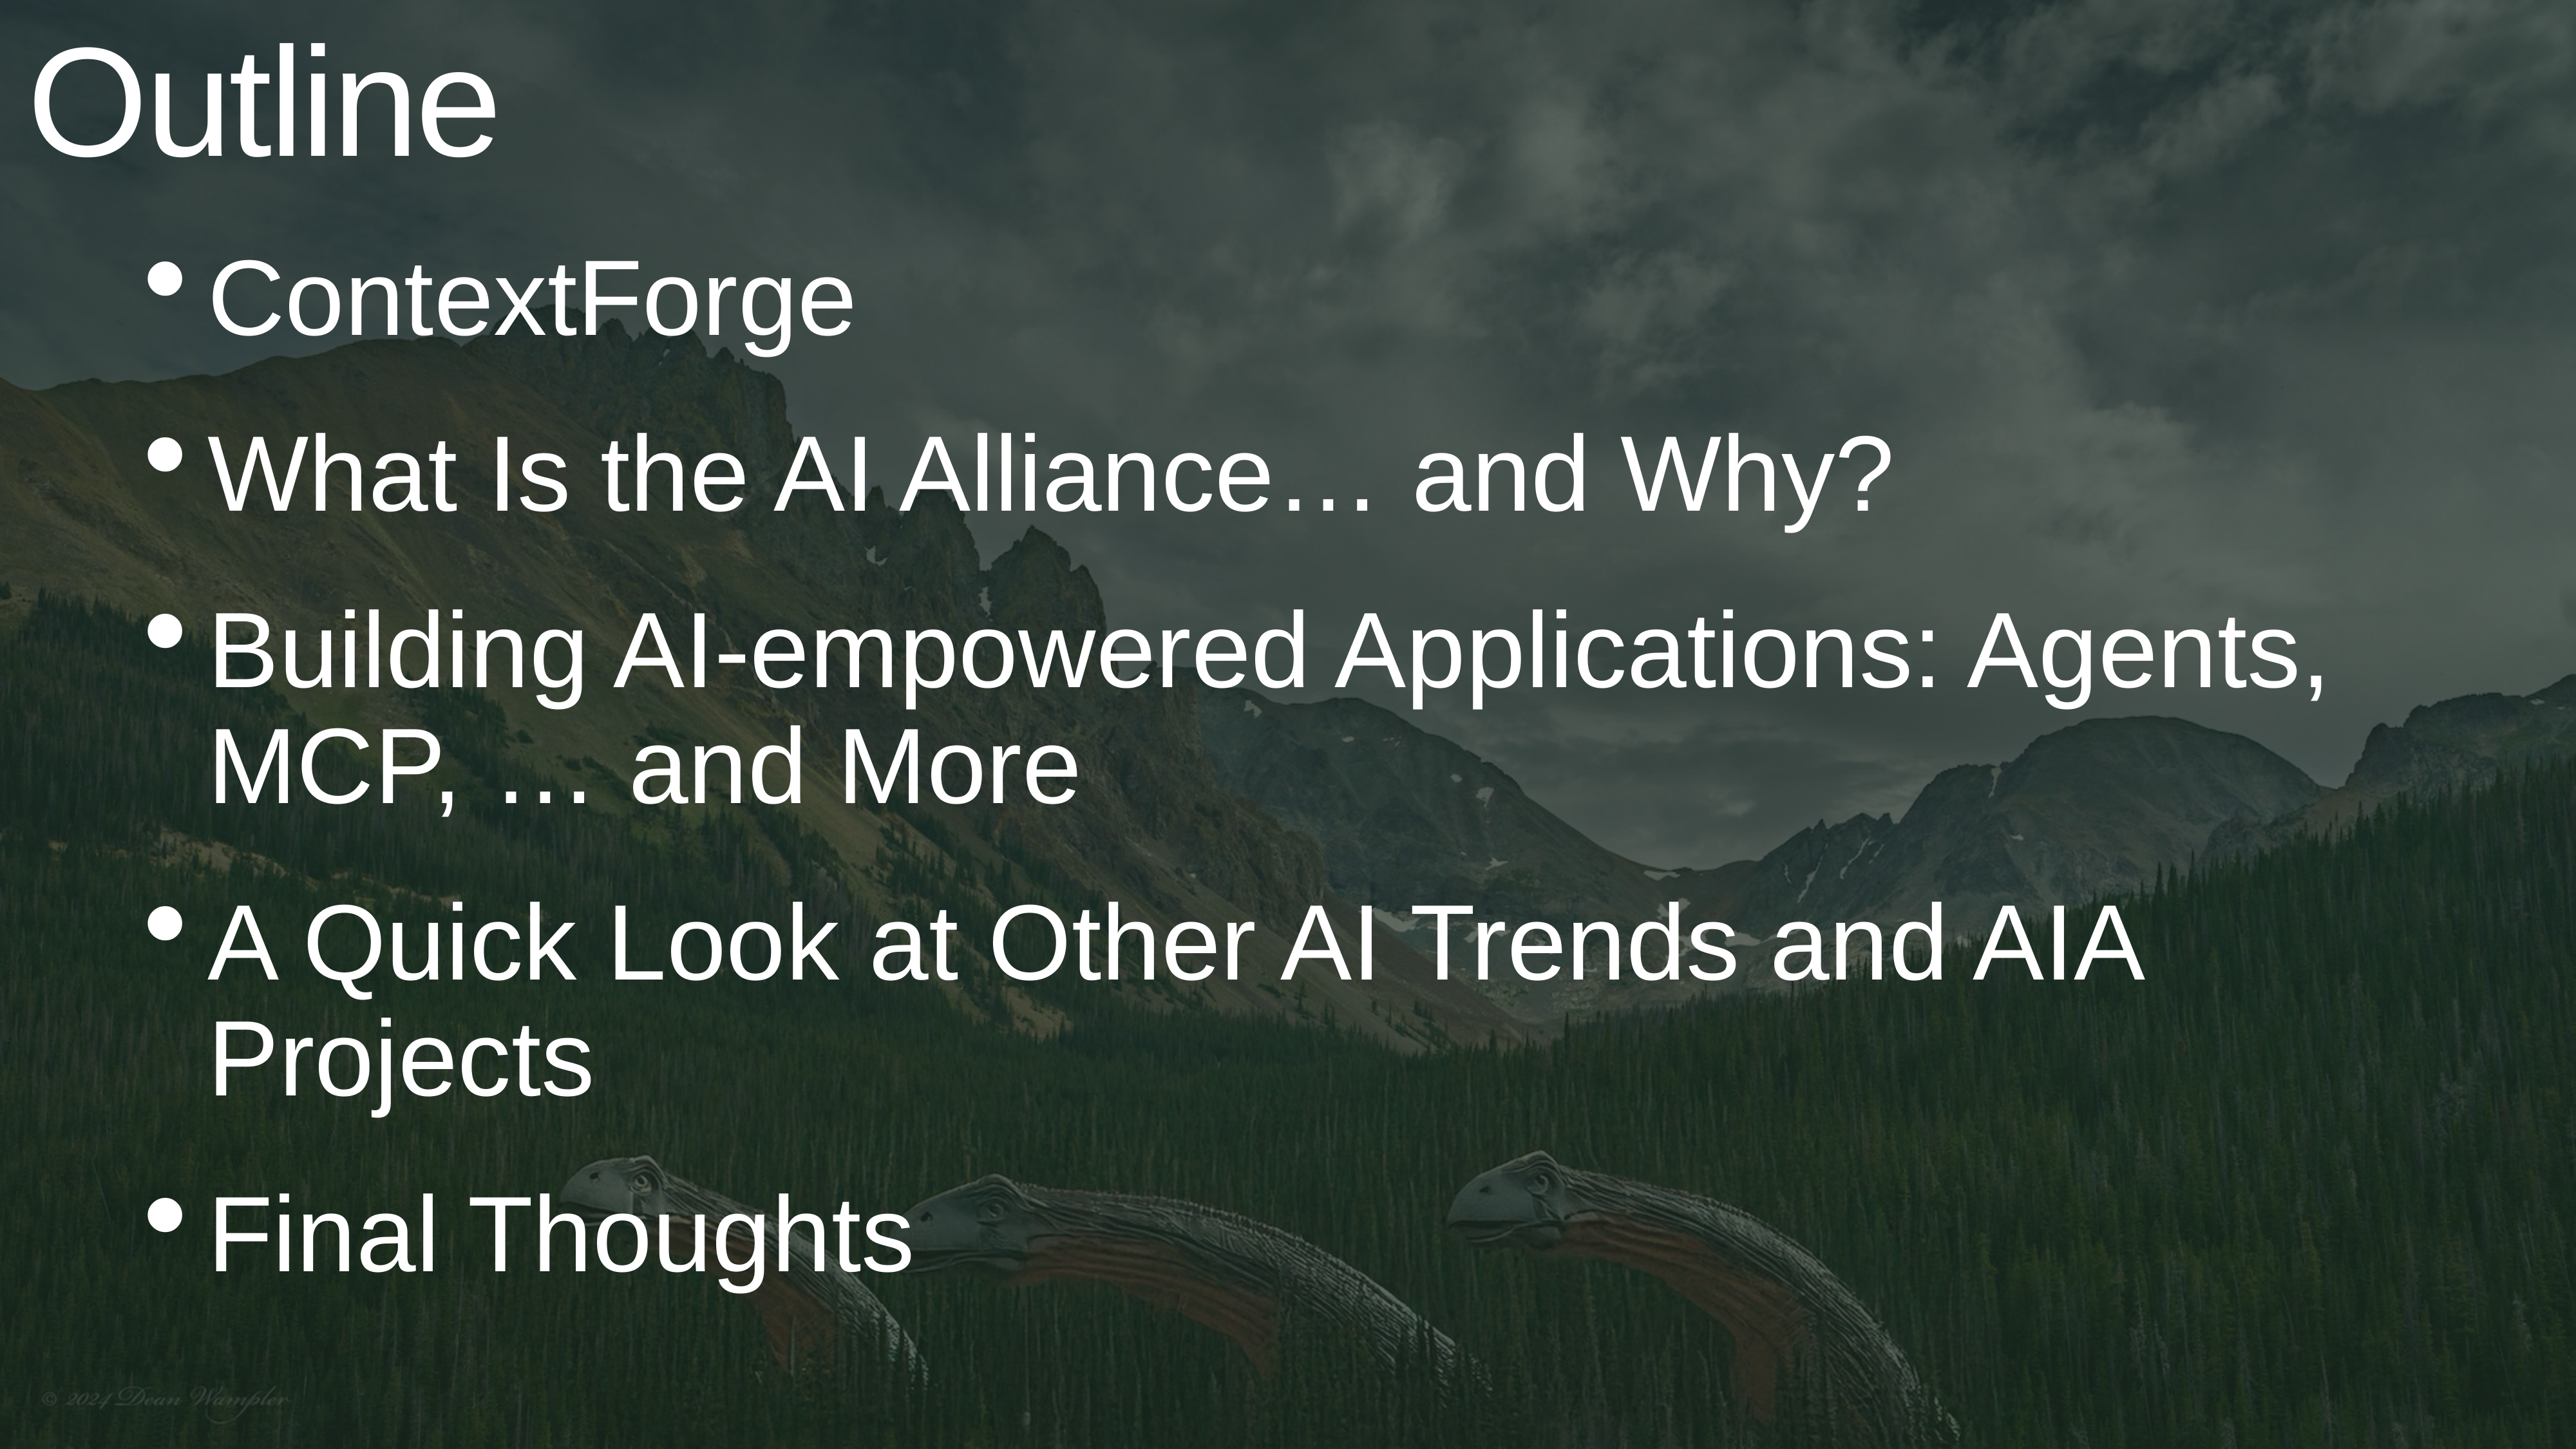

Outline
ContextForge
What Is the AI Alliance… and Why?
Building AI-empowered Applications: Agents, MCP, … and More
A Quick Look at Other AI Trends and AIA Projects
Final Thoughts